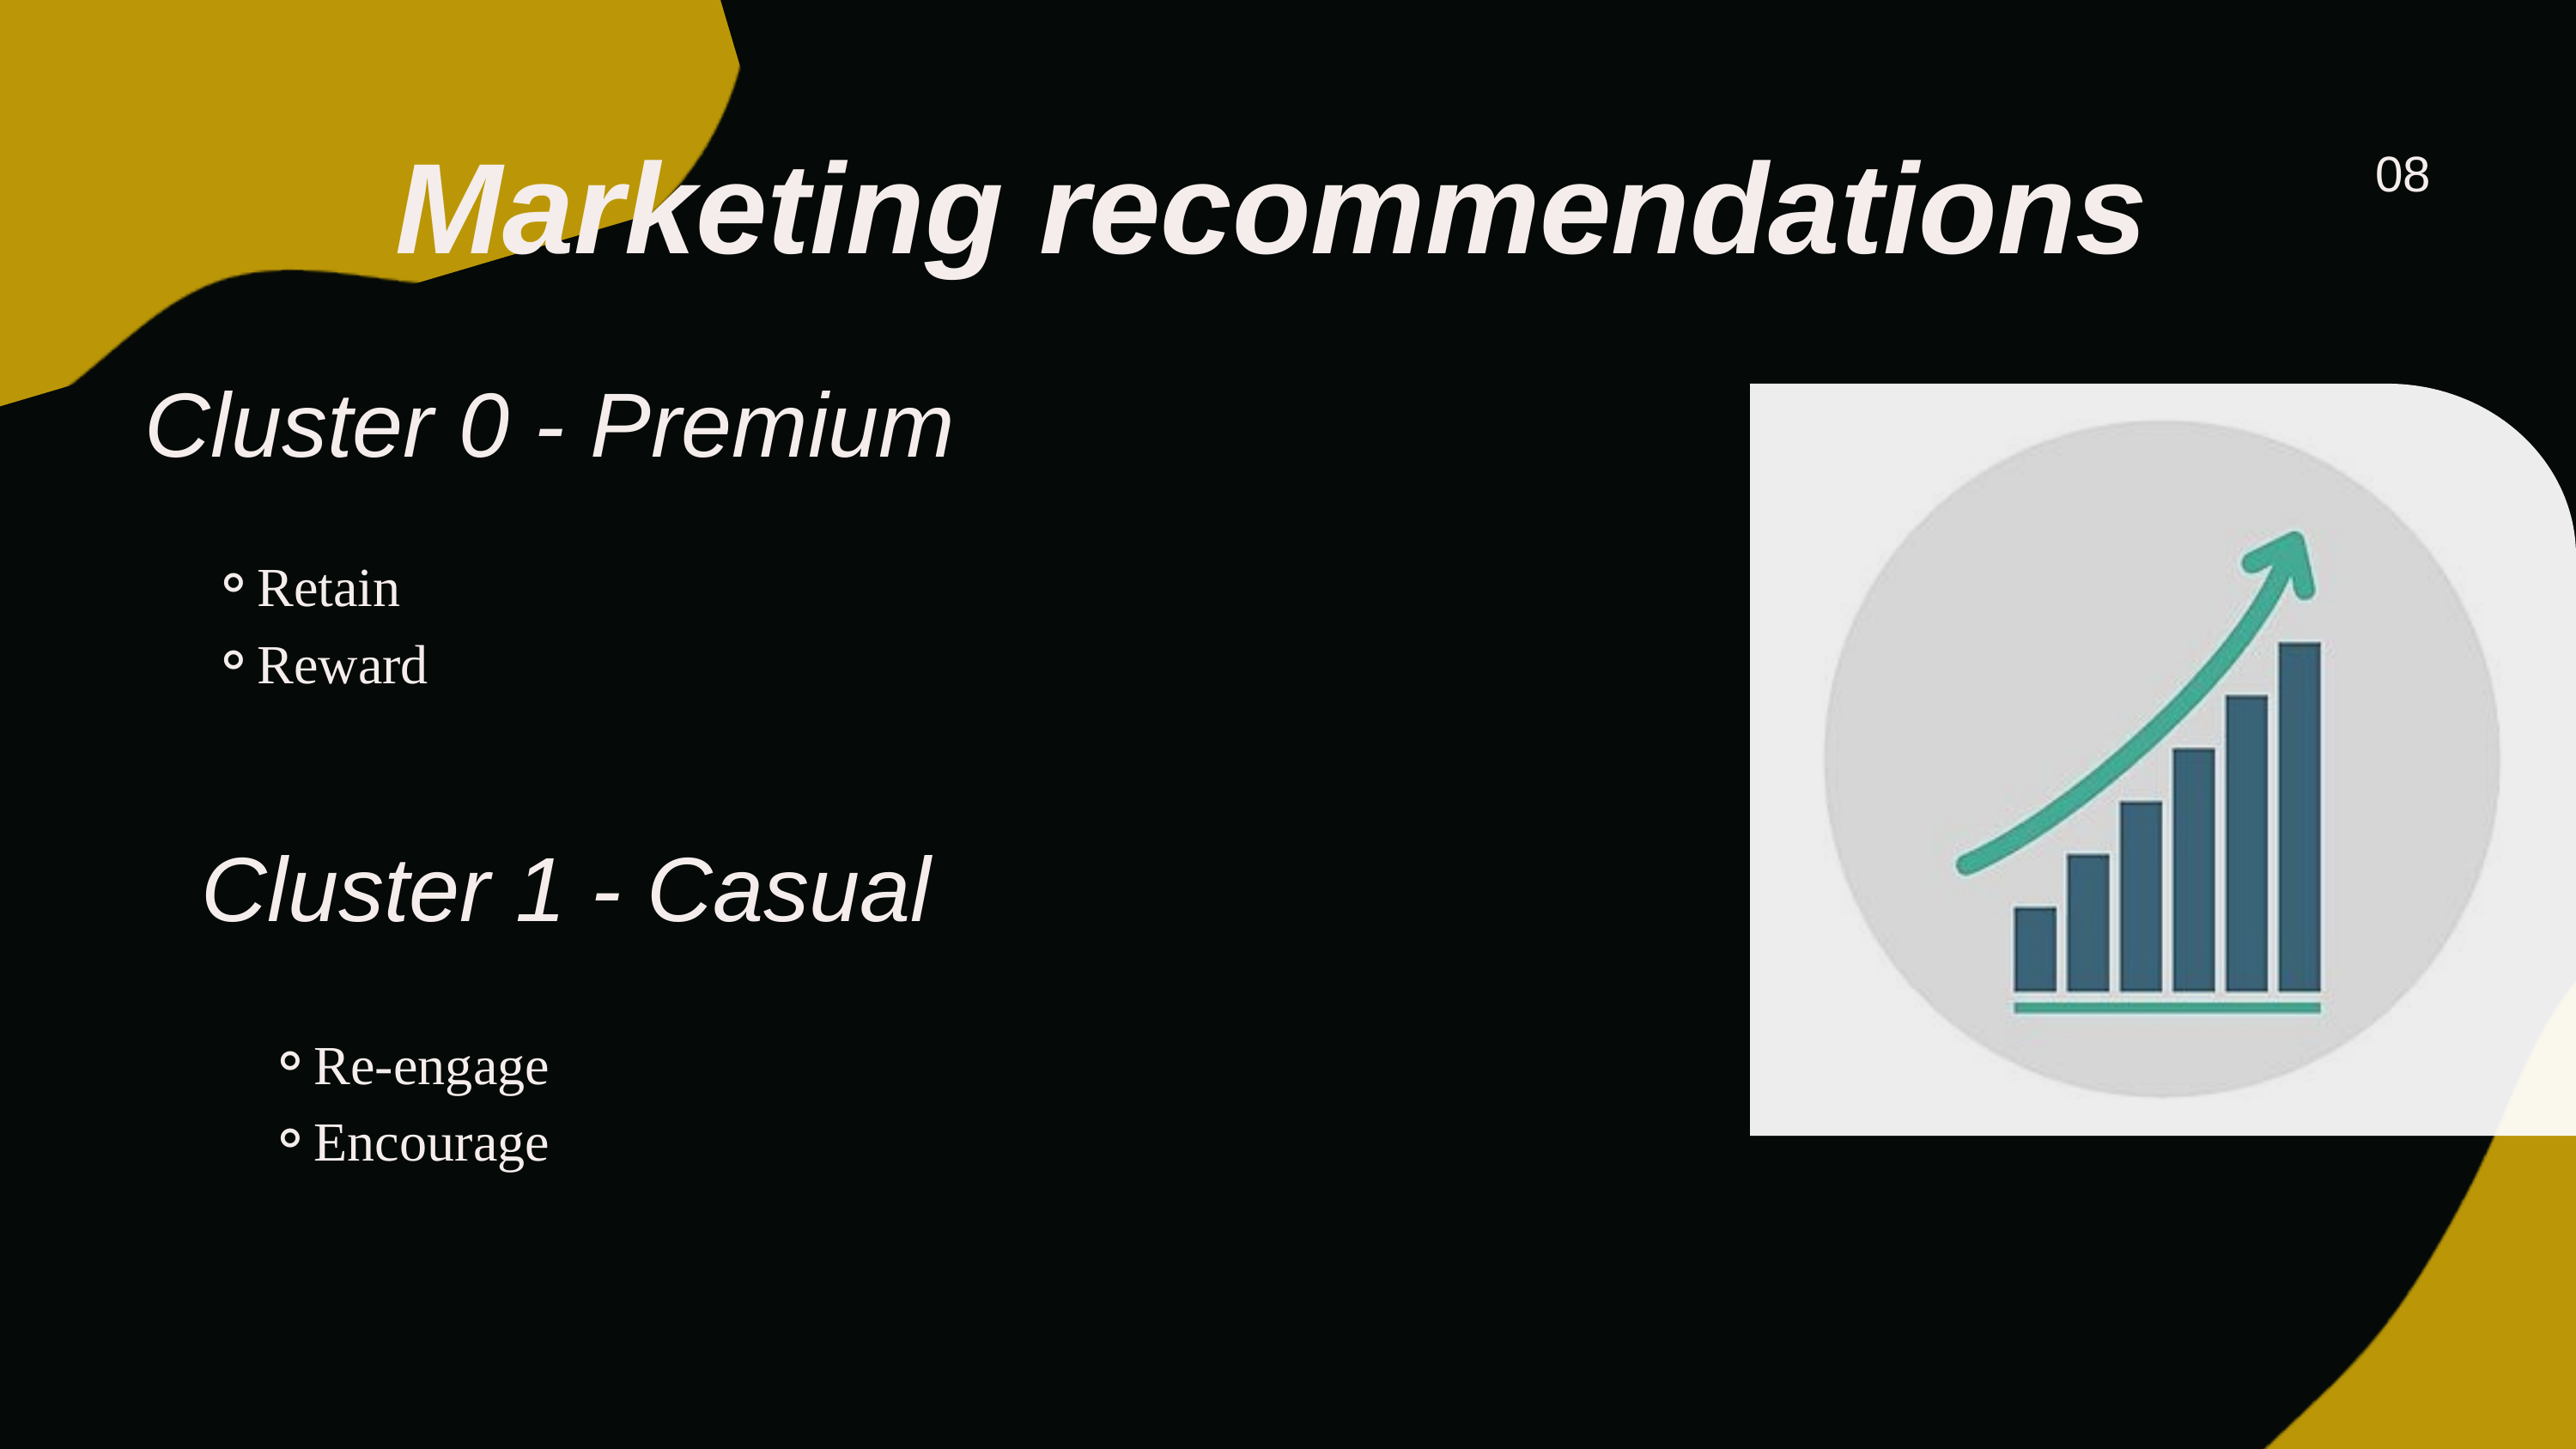

Marketing recommendations
08
Cluster 0 - Premium

Retain
Reward
Cluster 1 - Casual
Re-engage
Encourage